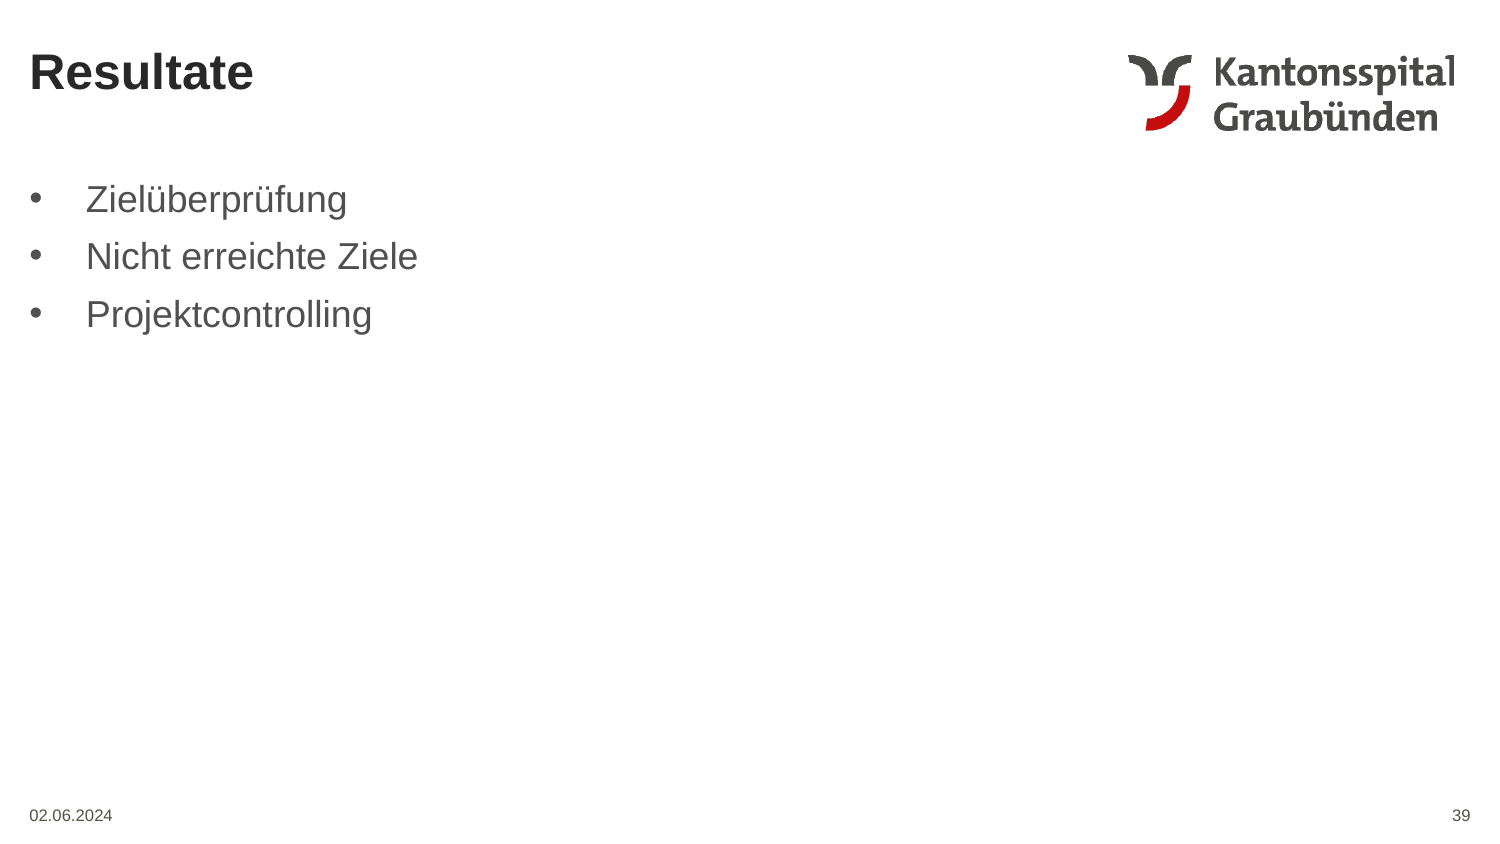

Resultate
Zielüberprüfung
Nicht erreichte Ziele
Projektcontrolling
39
02.06.2024